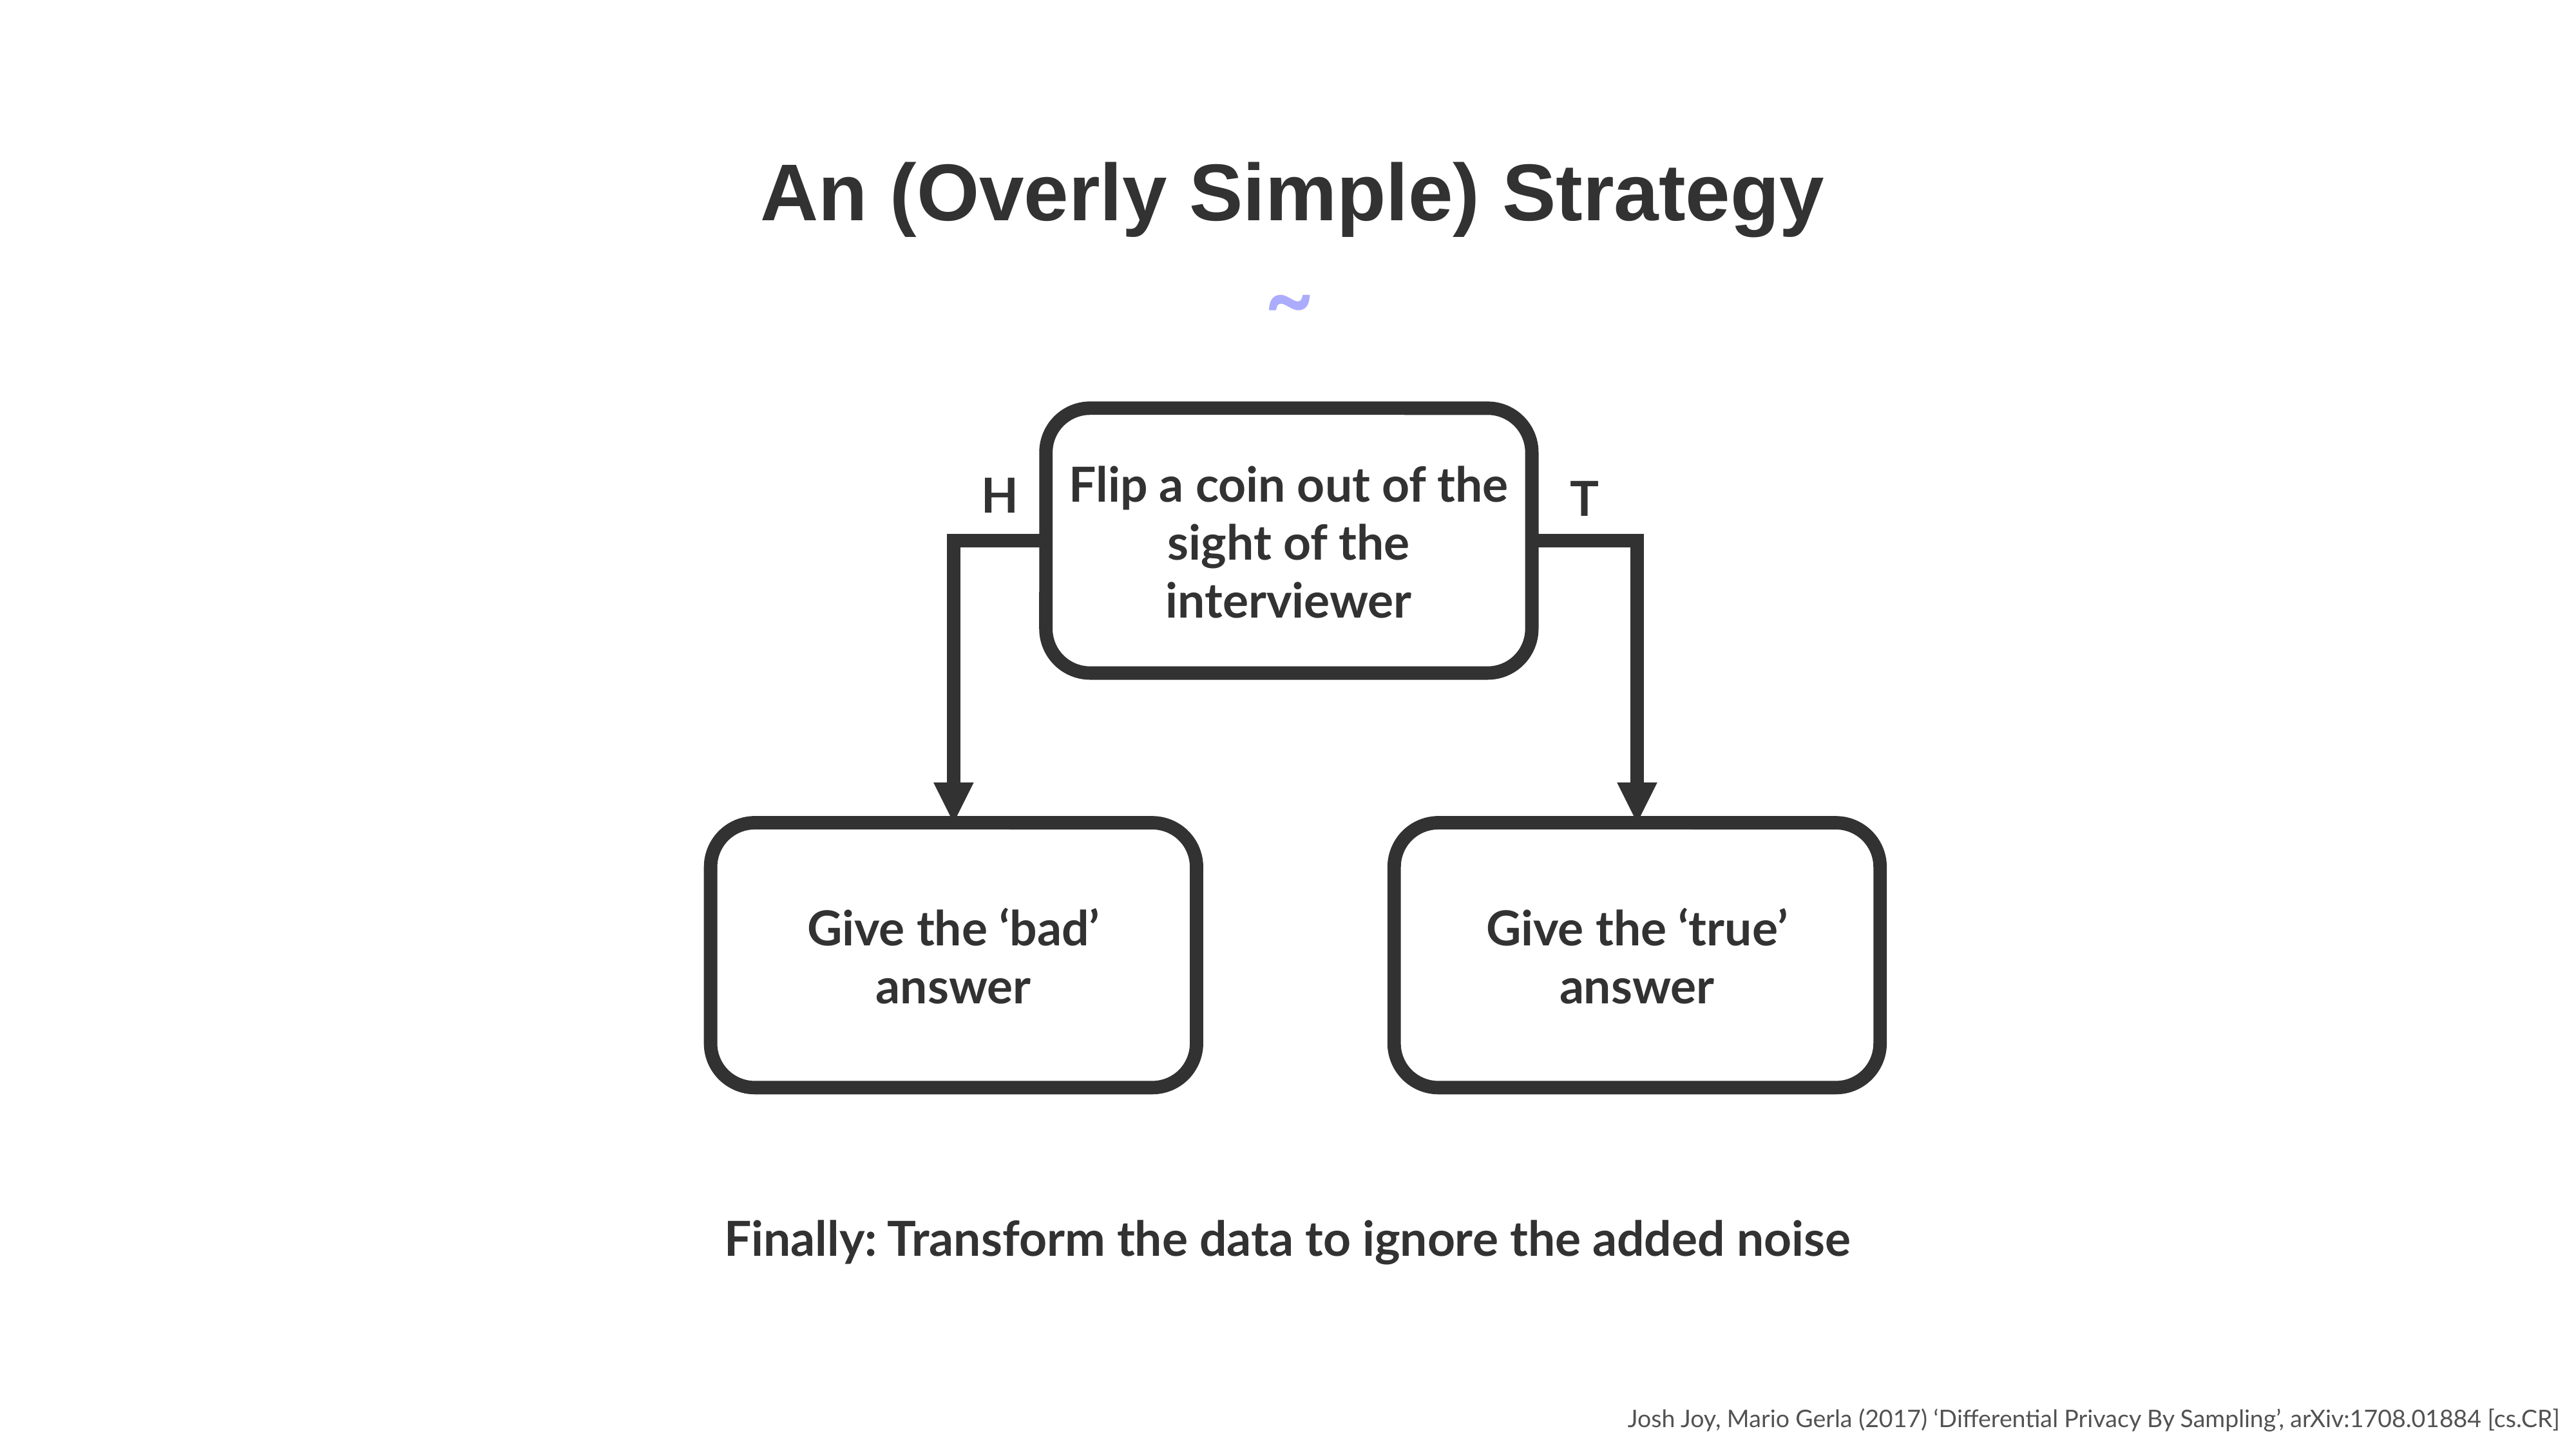

An (Overly Simple) Strategy
˜
Flip a coin out of the sight of the interviewer
H
T
Give the ‘bad’ answer
Give the ‘true’ answer
Finally: Transform the data to ignore the added noise
Josh Joy, Mario Gerla (2017) ‘Differential Privacy By Sampling’, arXiv:1708.01884 [cs.CR]